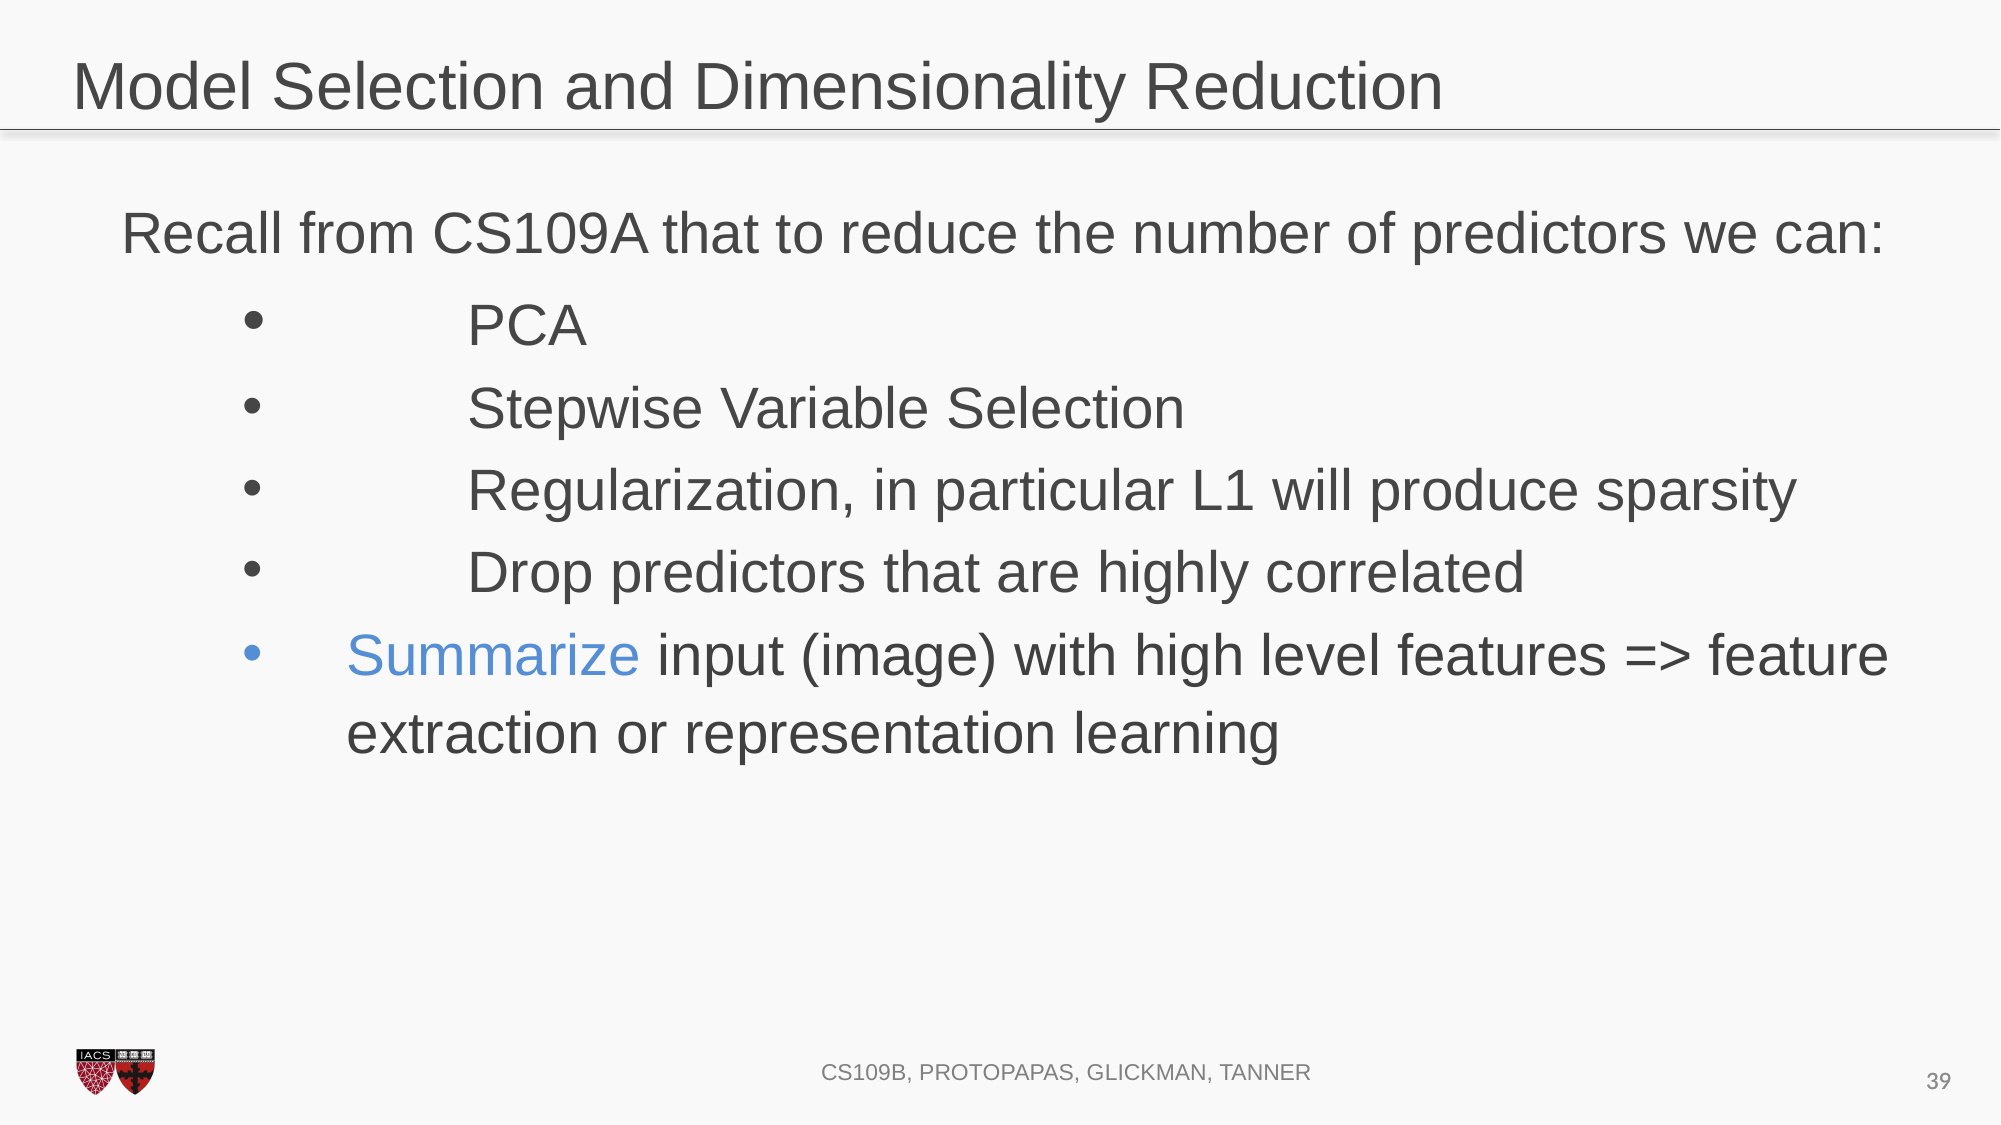

# Model Selection and Dimensionality Reduction
Recall from CS109A that to reduce the number of predictors we can:
	PCA
	Stepwise Variable Selection
	Regularization, in particular L1 will produce sparsity
	Drop predictors that are highly correlated
Summarize input (image) with high level features => feature extraction or representation learning

39